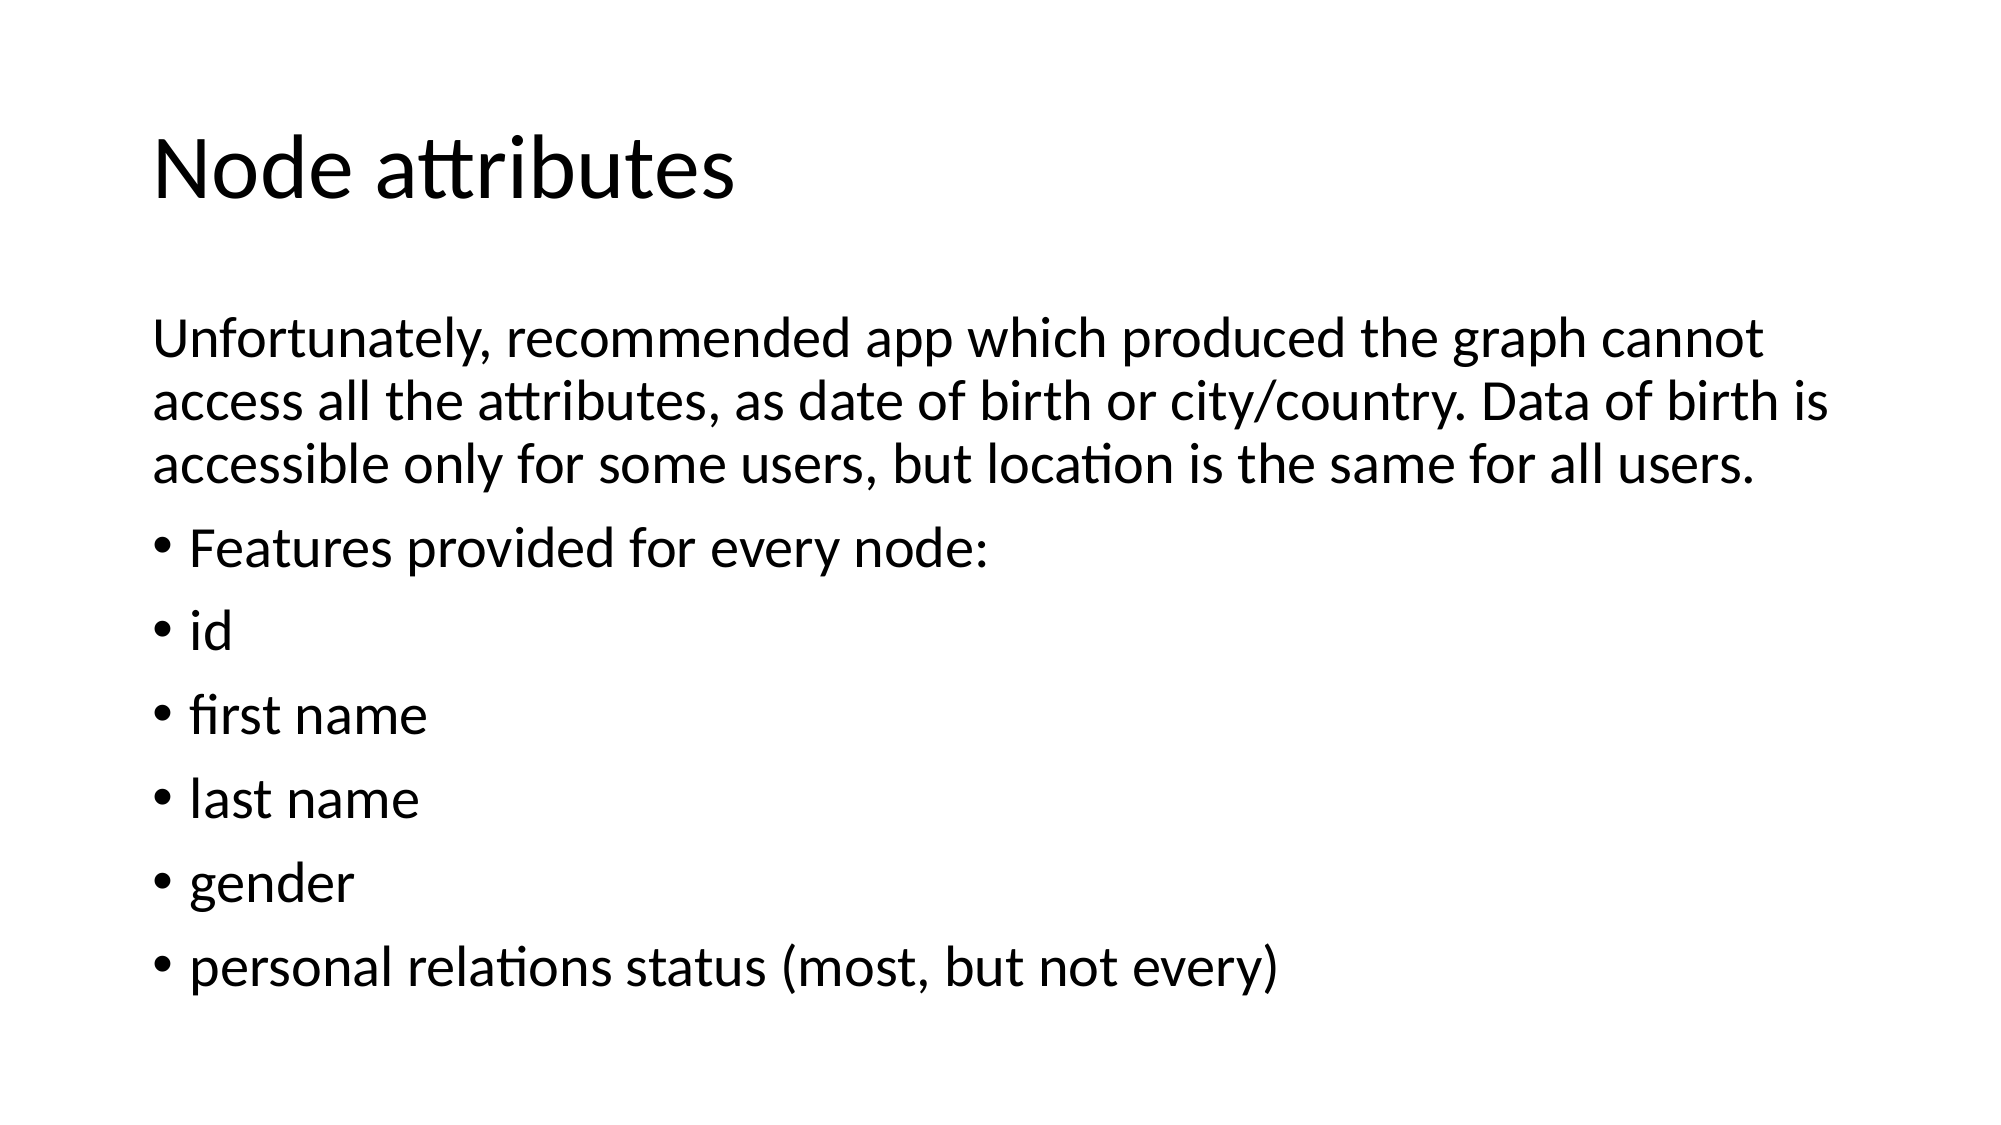

# Node attributes
Unfortunately, recommended app which produced the graph cannot access all the attributes, as date of birth or city/country. Data of birth is accessible only for some users, but location is the same for all users.
Features provided for every node:
id
first name
last name
gender
personal relations status (most, but not every)